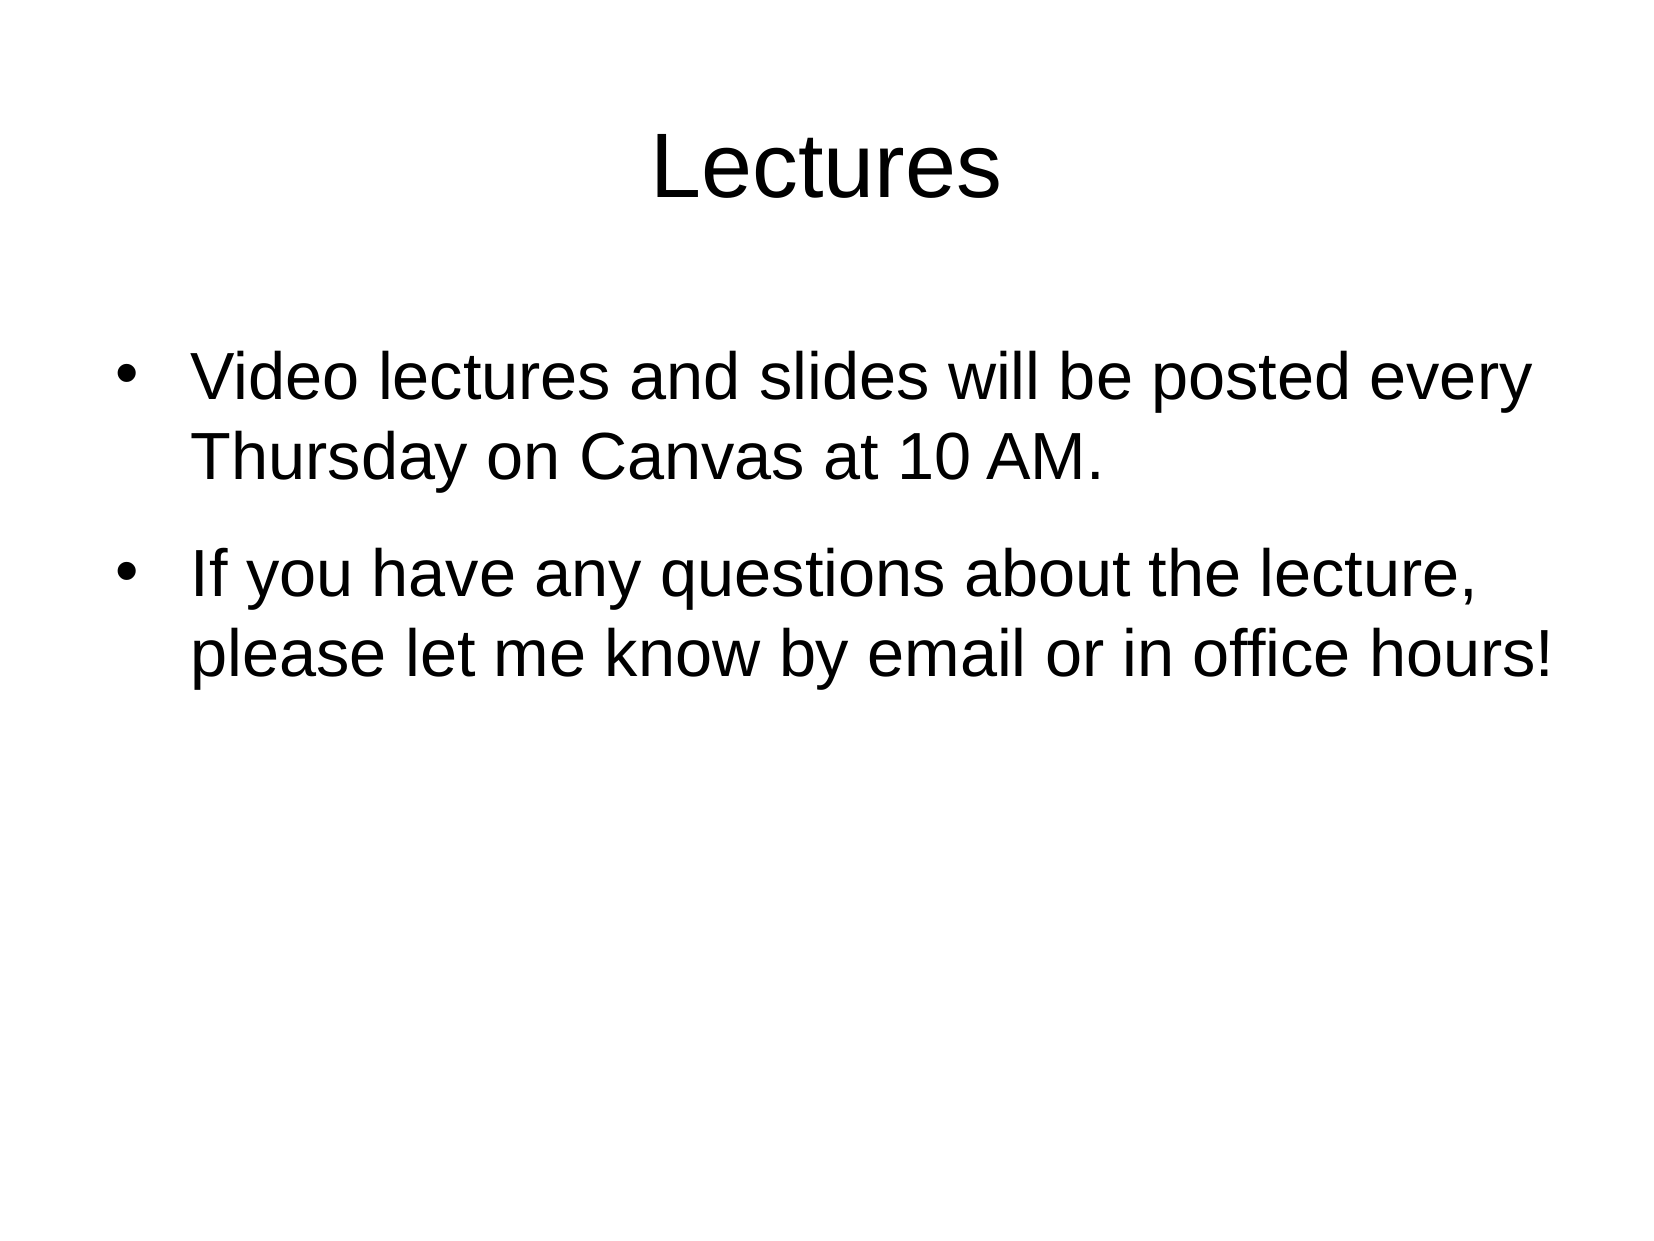

Lectures
Video lectures and slides will be posted every Thursday on Canvas at 10 AM.
If you have any questions about the lecture, please let me know by email or in office hours!